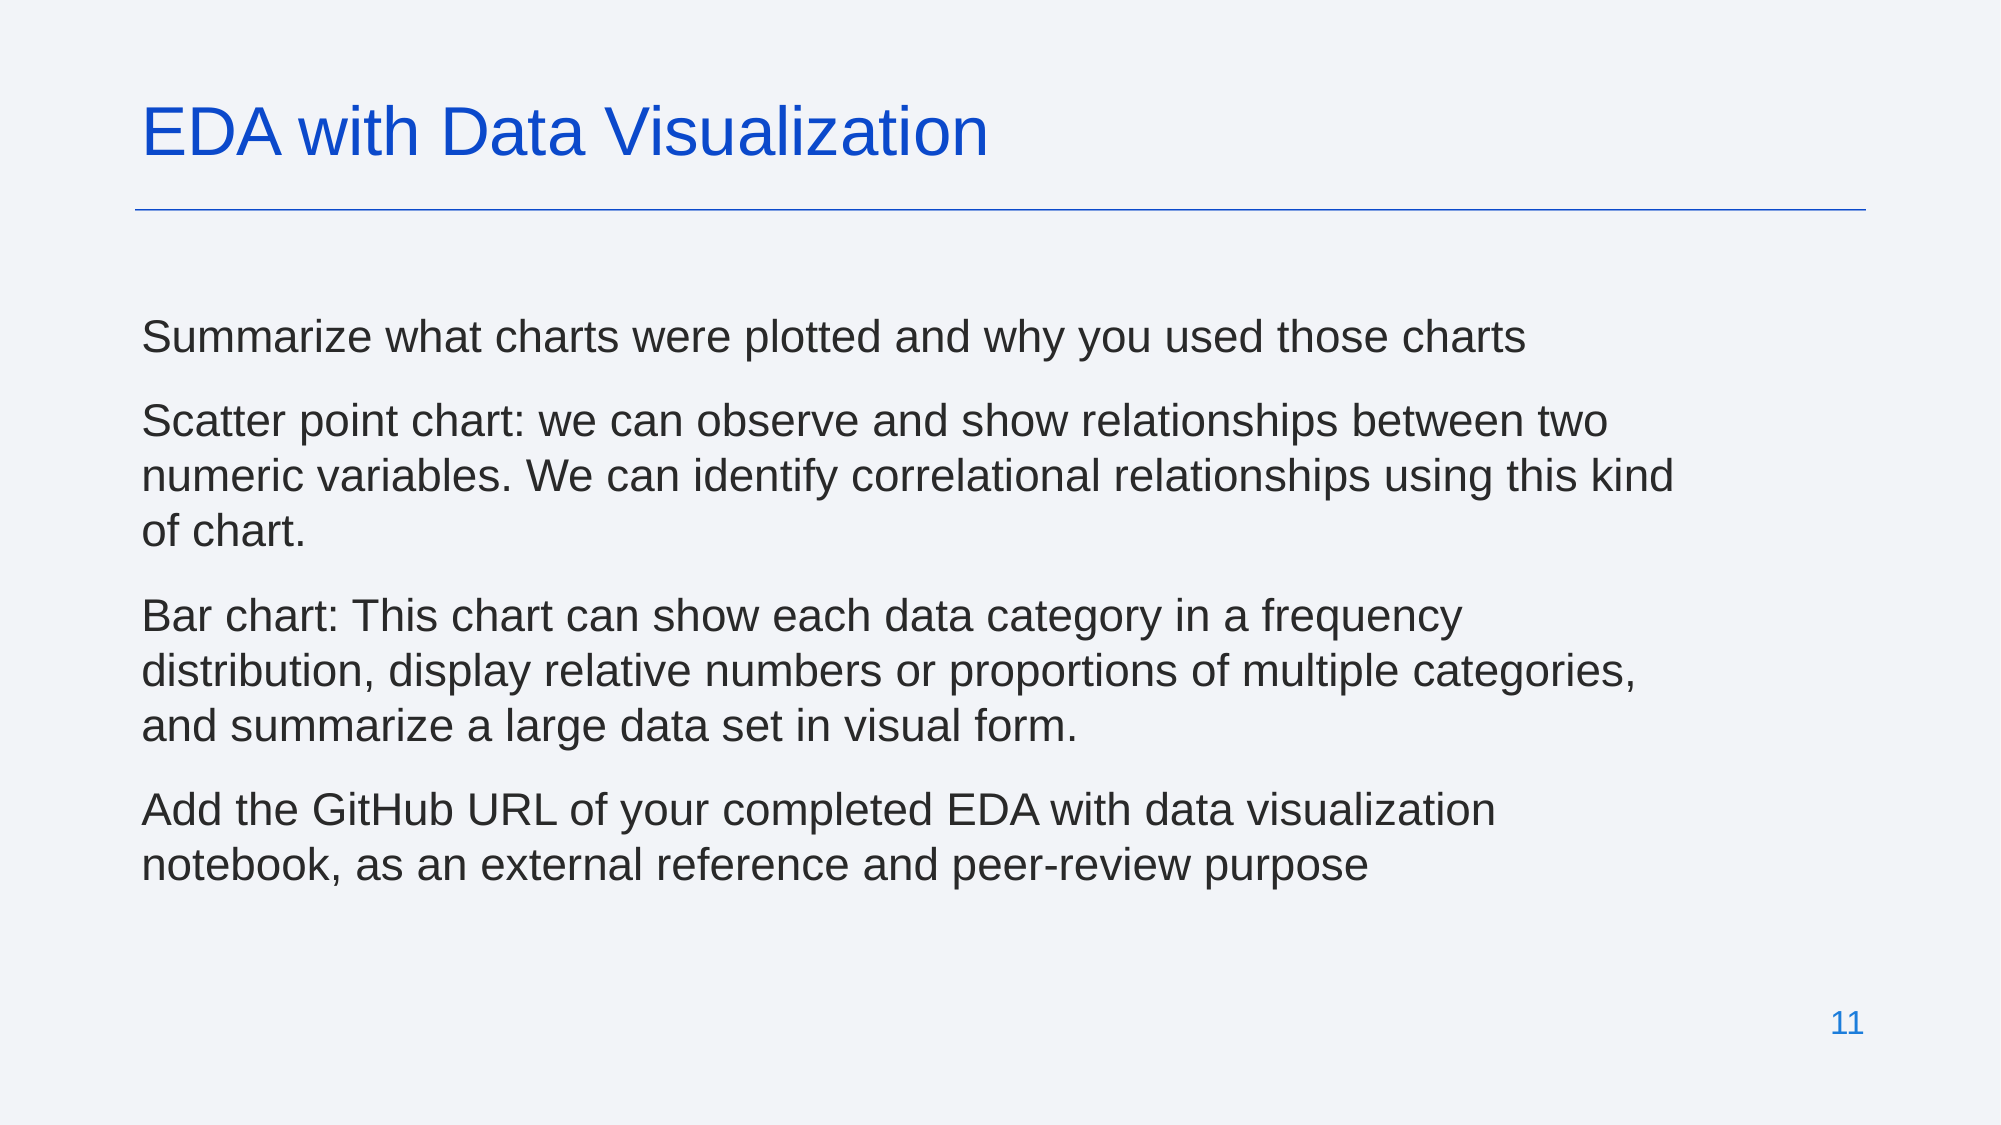

EDA with Data Visualization
Summarize what charts were plotted and why you used those charts
Scatter point chart: we can observe and show relationships between two numeric variables. We can identify correlational relationships using this kind of chart.
Bar chart: This chart can show each data category in a frequency distribution, display relative numbers or proportions of multiple categories, and summarize a large data set in visual form.
Add the GitHub URL of your completed EDA with data visualization notebook, as an external reference and peer-review purpose

11